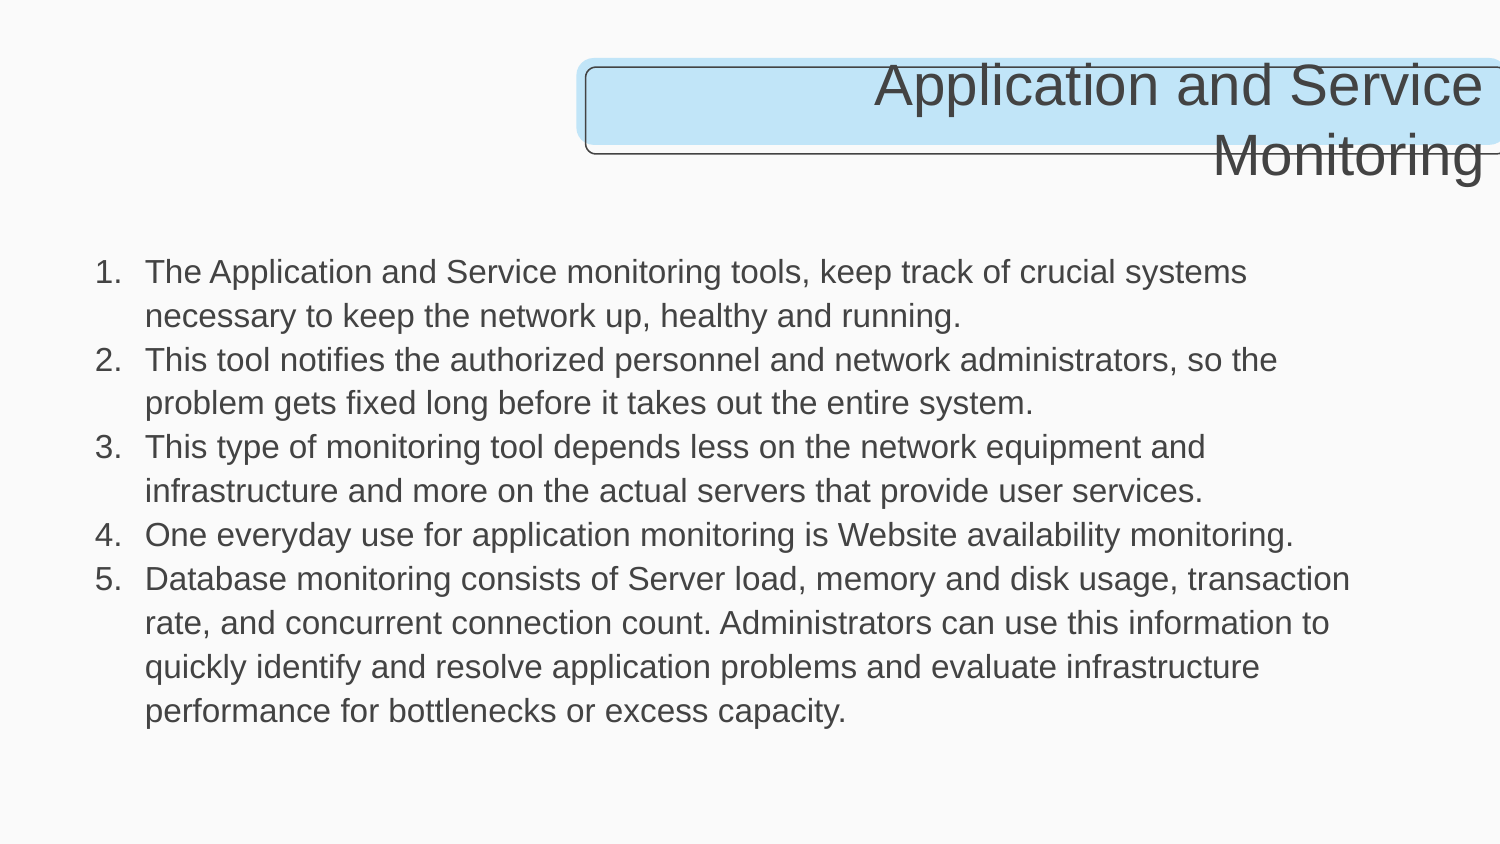

# Application and Service Monitoring
The Application and Service monitoring tools, keep track of crucial systems necessary to keep the network up, healthy and running.
This tool notifies the authorized personnel and network administrators, so the problem gets fixed long before it takes out the entire system.
This type of monitoring tool depends less on the network equipment and infrastructure and more on the actual servers that provide user services.
One everyday use for application monitoring is Website availability monitoring.
Database monitoring consists of Server load, memory and disk usage, transaction rate, and concurrent connection count. Administrators can use this information to quickly identify and resolve application problems and evaluate infrastructure performance for bottlenecks or excess capacity.